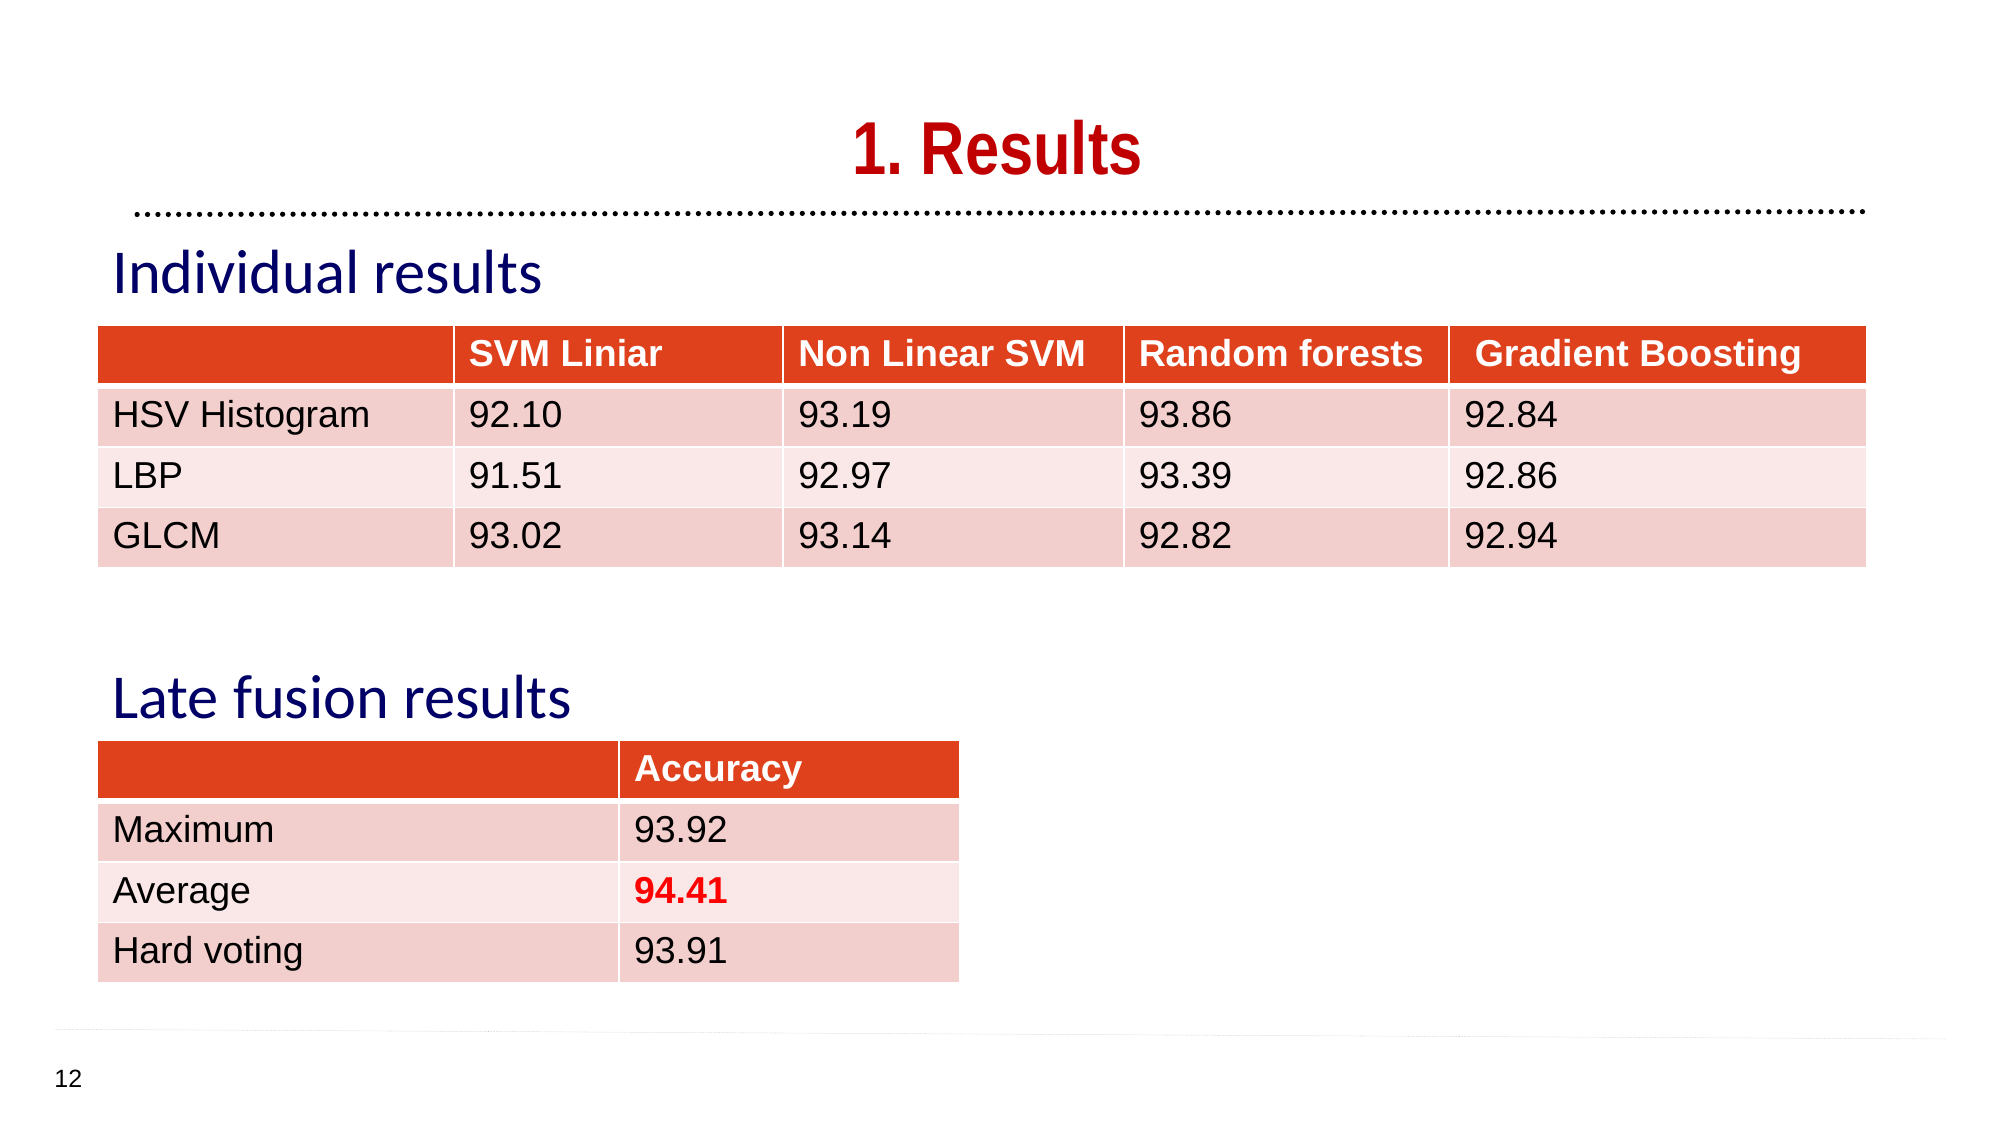

# 1. Results
Individual results
|  | SVM Liniar | Non Linear SVM | Random forests | Gradient Boosting |
| --- | --- | --- | --- | --- |
| HSV Histogram | 92.10 | 93.19 | 93.86 | 92.84 |
| LBP | 91.51 | 92.97 | 93.39 | 92.86 |
| GLCM | 93.02 | 93.14 | 92.82 | 92.94 |
Late fusion results
|  | Accuracy |
| --- | --- |
| Maximum | 93.92 |
| Average | 94.41 |
| Hard voting | 93.91 |